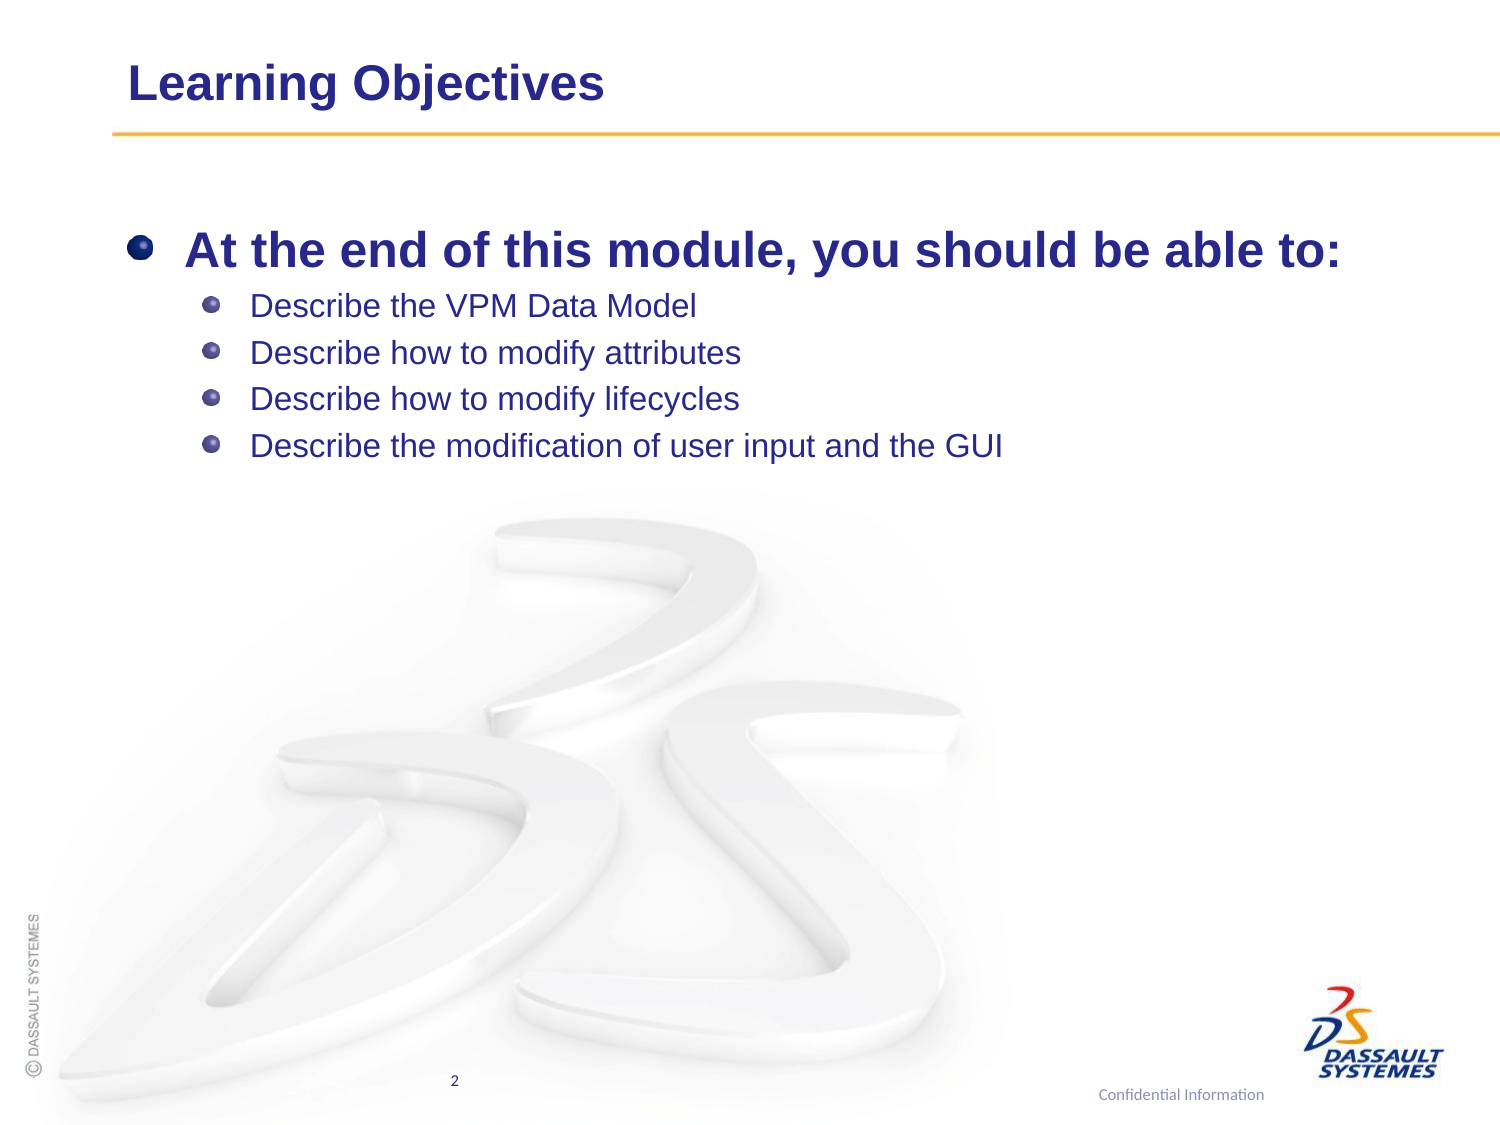

# Learning Objectives
At the end of this module, you should be able to:
Describe the VPM Data Model
Describe how to modify attributes
Describe how to modify lifecycles
Describe the modification of user input and the GUI